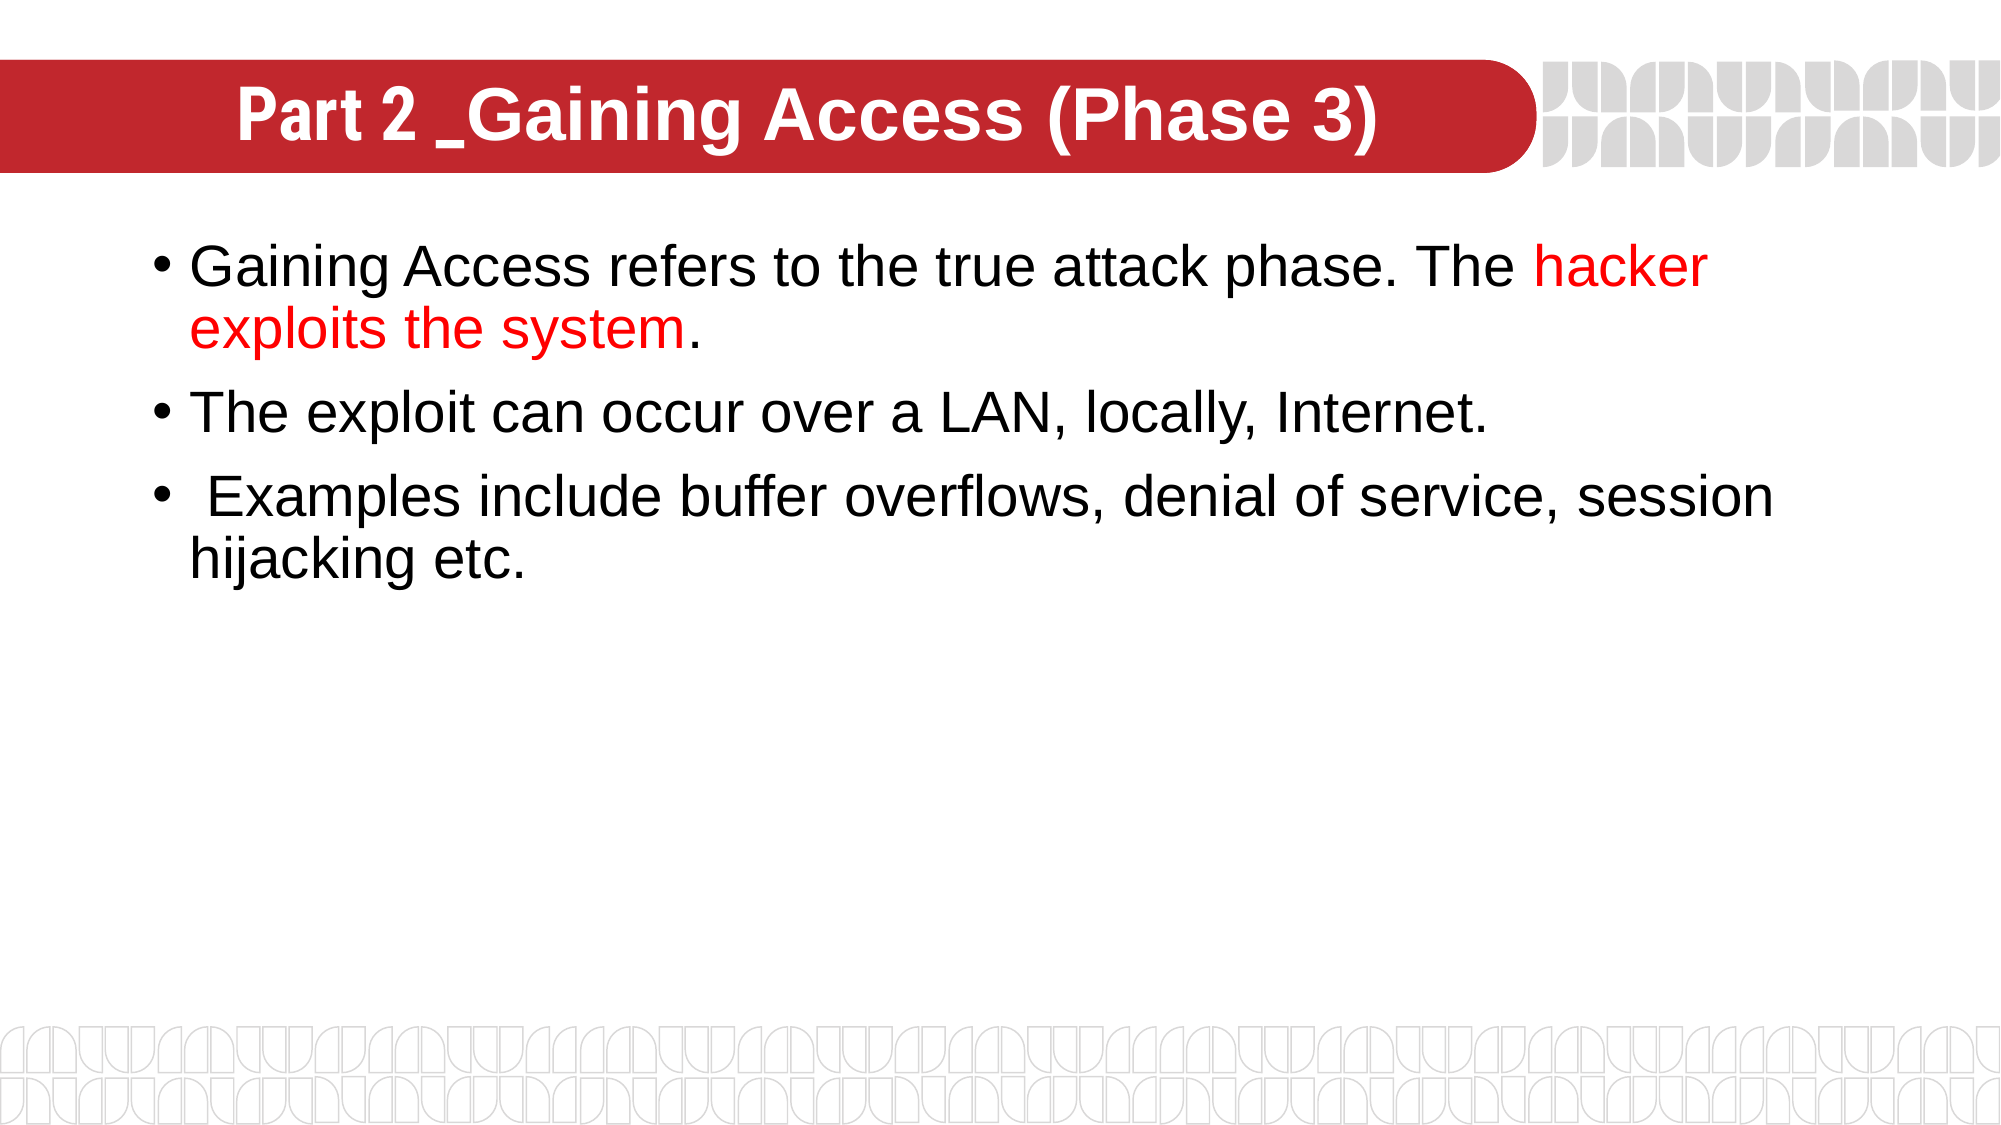

# Part 2 _Gaining Access (Phase 3)
Gaining Access refers to the true attack phase. The hacker exploits the system.
The exploit can occur over a LAN, locally, Internet.
 Examples include buffer overflows, denial of service, session hijacking etc.